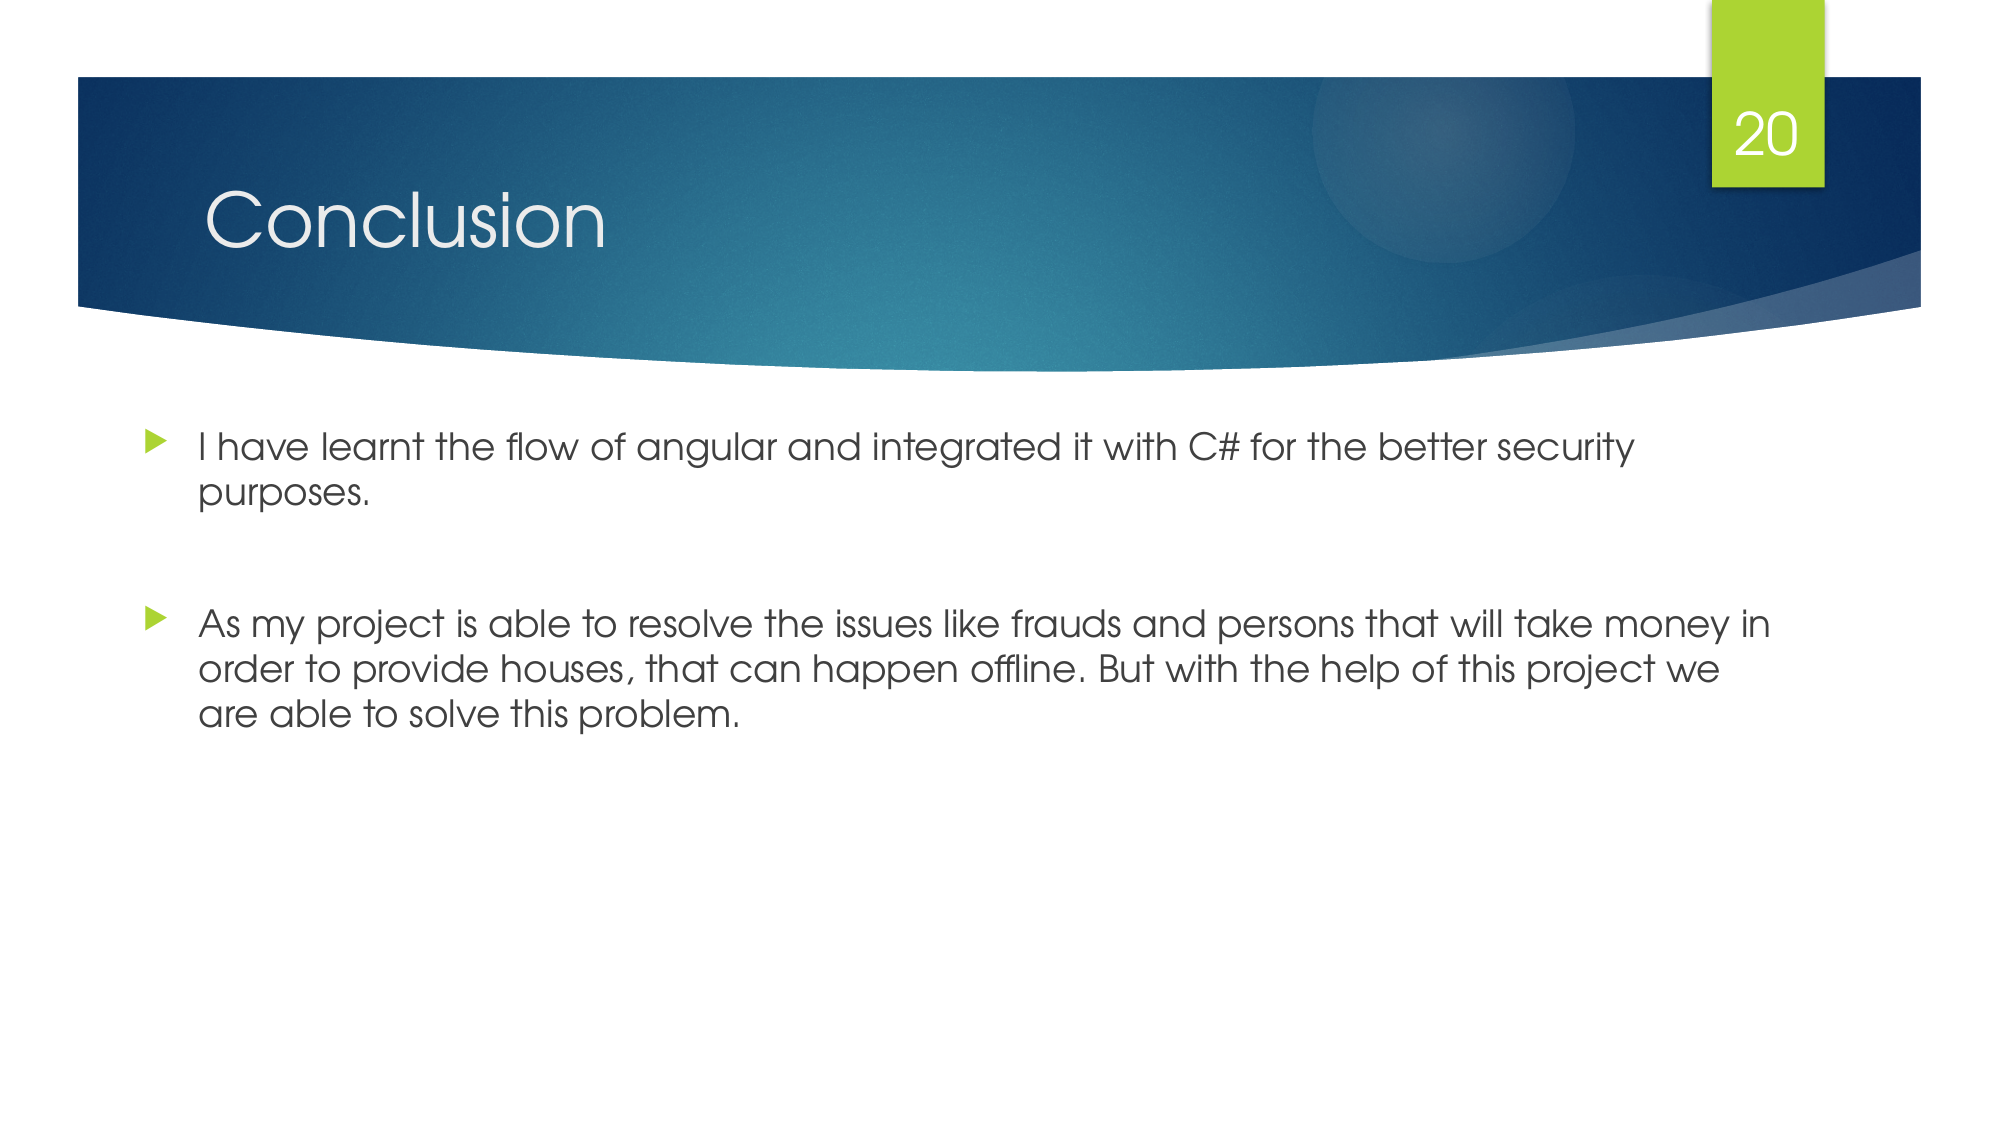

20
# Conclusion
I have learnt the flow of angular and integrated it with C# for the better security purposes.

As my project is able to resolve the issues like frauds and persons that will take money in order to provide houses, that can happen offline. But with the help of this project we are able to solve this problem.